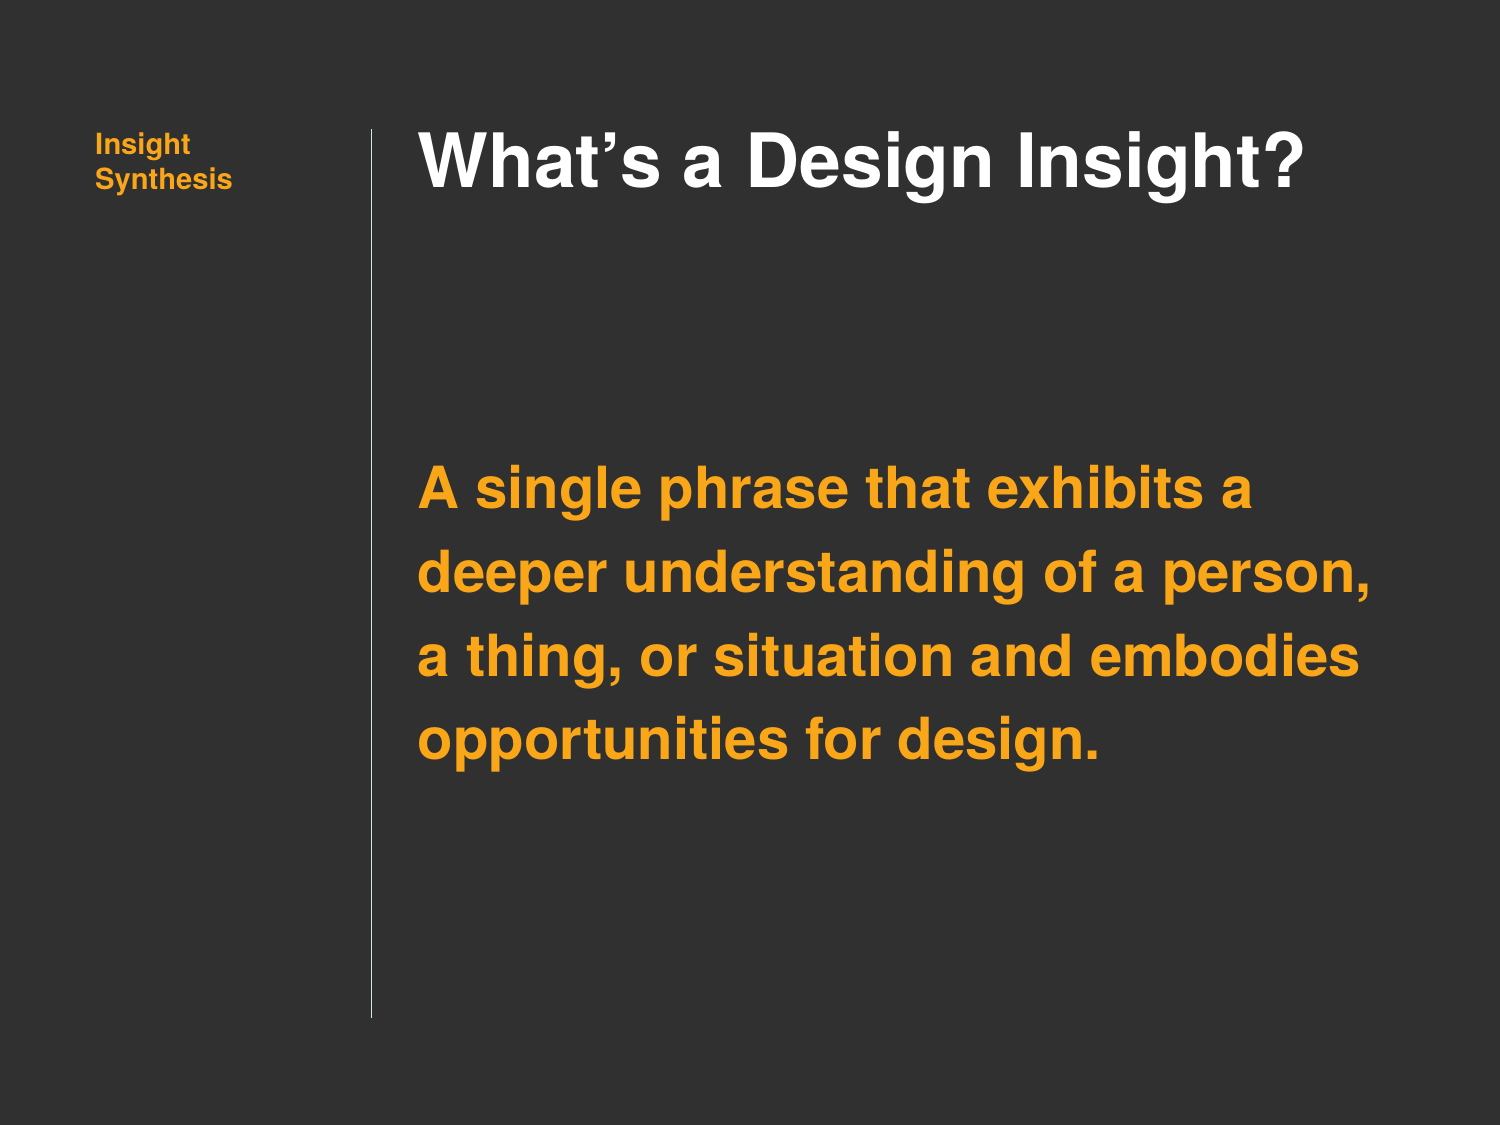

What’s a Design Insight?
Insight Synthesis

# A single phrase that exhibits a deeper understanding of a person, a thing, or situation and embodies opportunities for design.